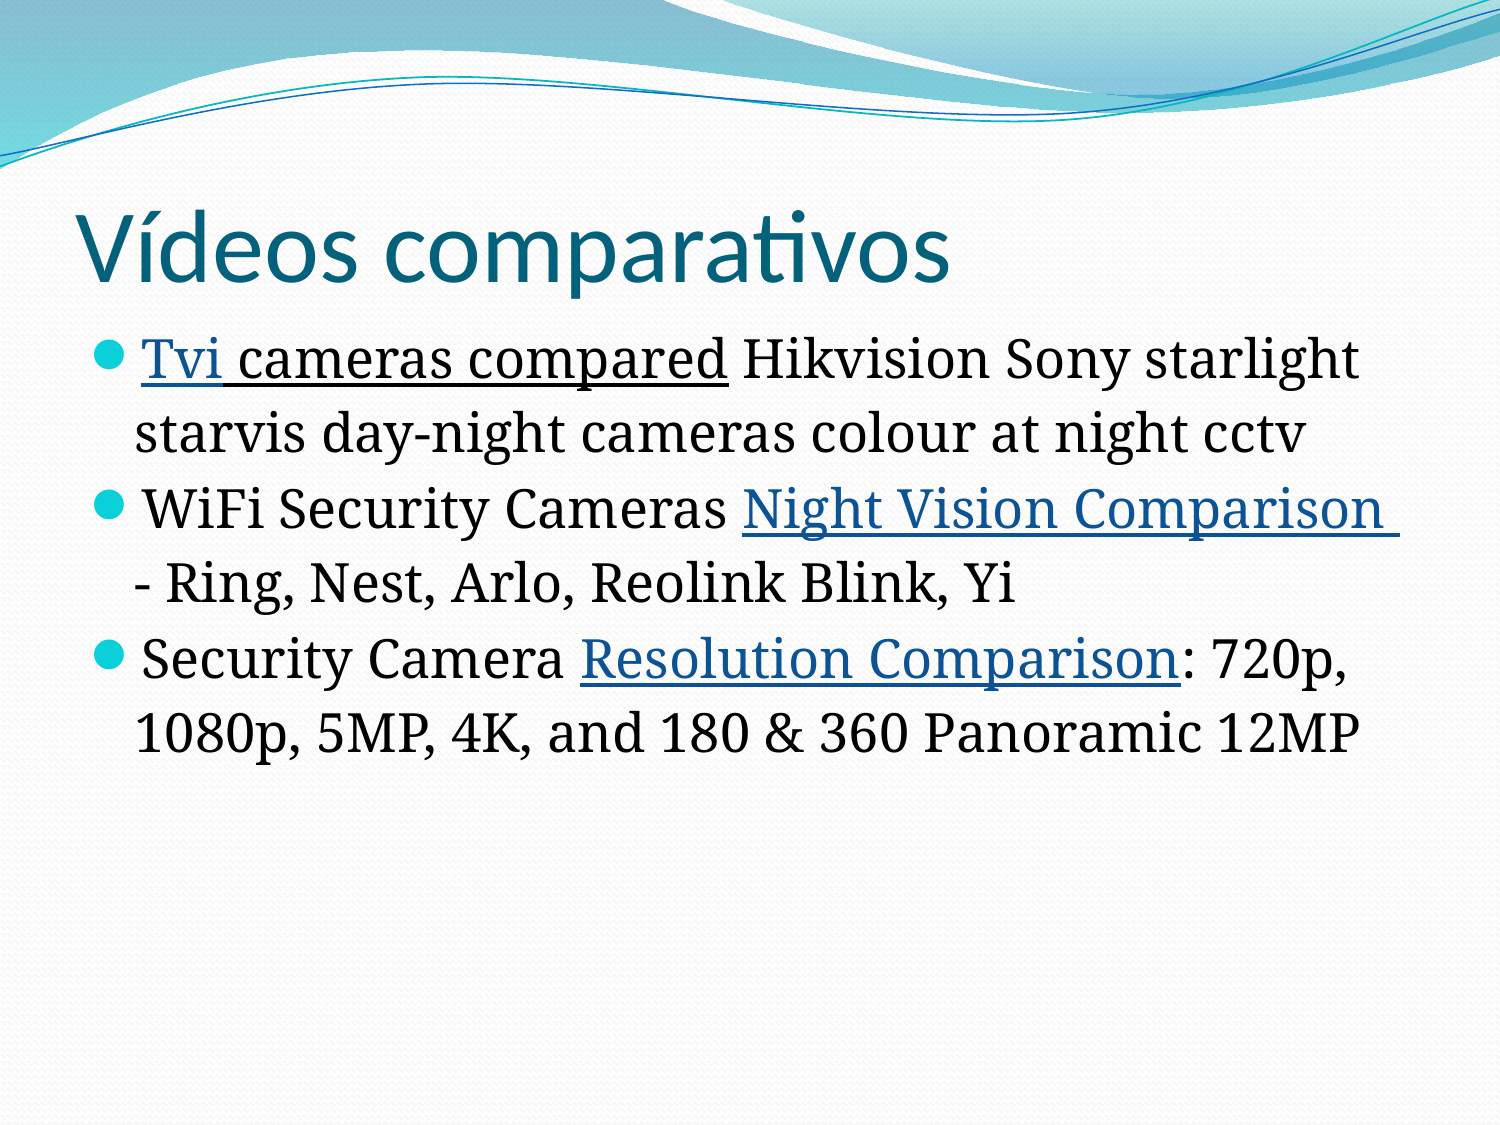

# Vídeos comparativos
Tvi cameras compared Hikvision Sony starlight starvis day-night cameras colour at night cctv
WiFi Security Cameras Night Vision Comparison - Ring, Nest, Arlo, Reolink Blink, Yi
Security Camera Resolution Comparison: 720p, 1080p, 5MP, 4K, and 180 & 360 Panoramic 12MP